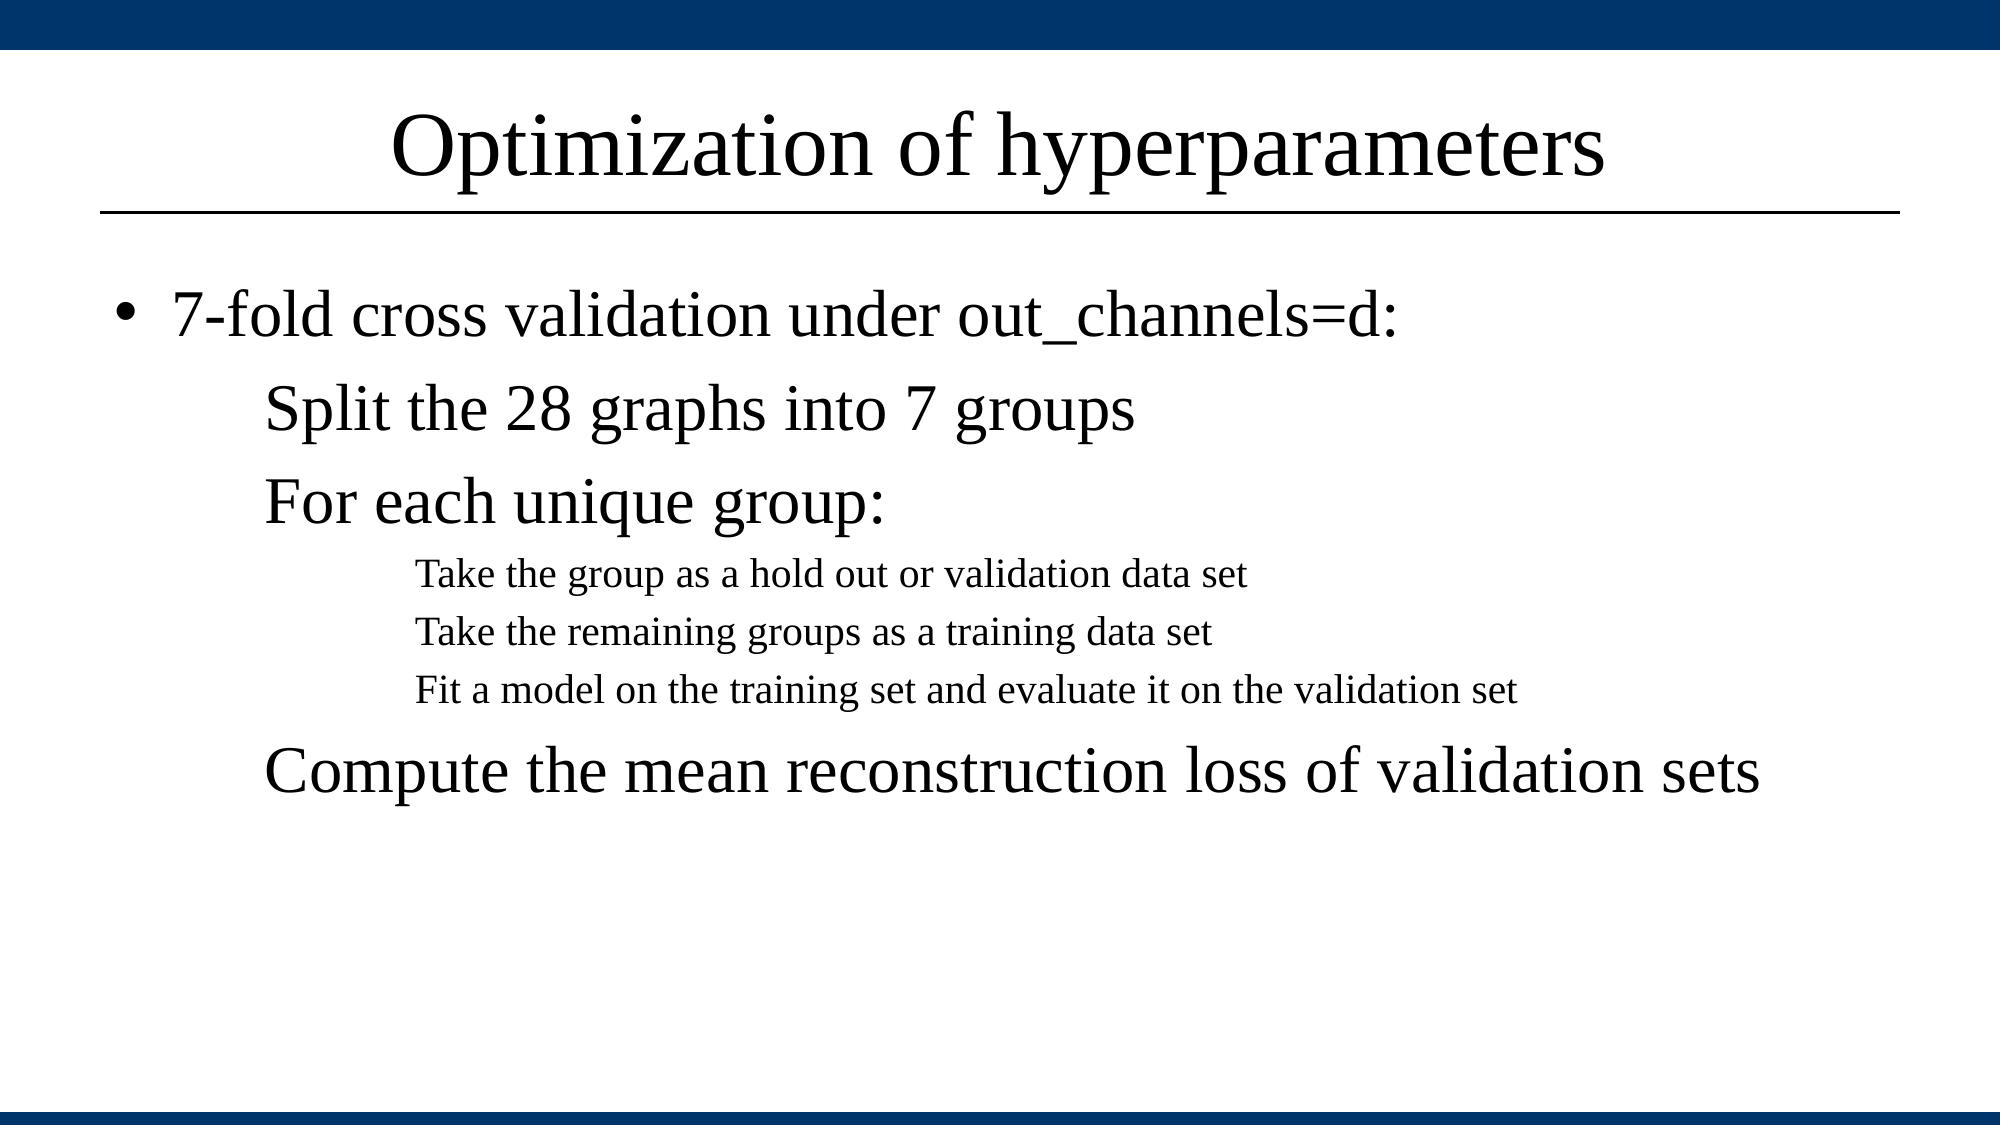

# Optimization of hyperparameters
7-fold cross validation under out_channels=d:
	Split the 28 graphs into 7 groups
	For each unique group:
		Take the group as a hold out or validation data set
		Take the remaining groups as a training data set
		Fit a model on the training set and evaluate it on the validation set
	Compute the mean reconstruction loss of validation sets